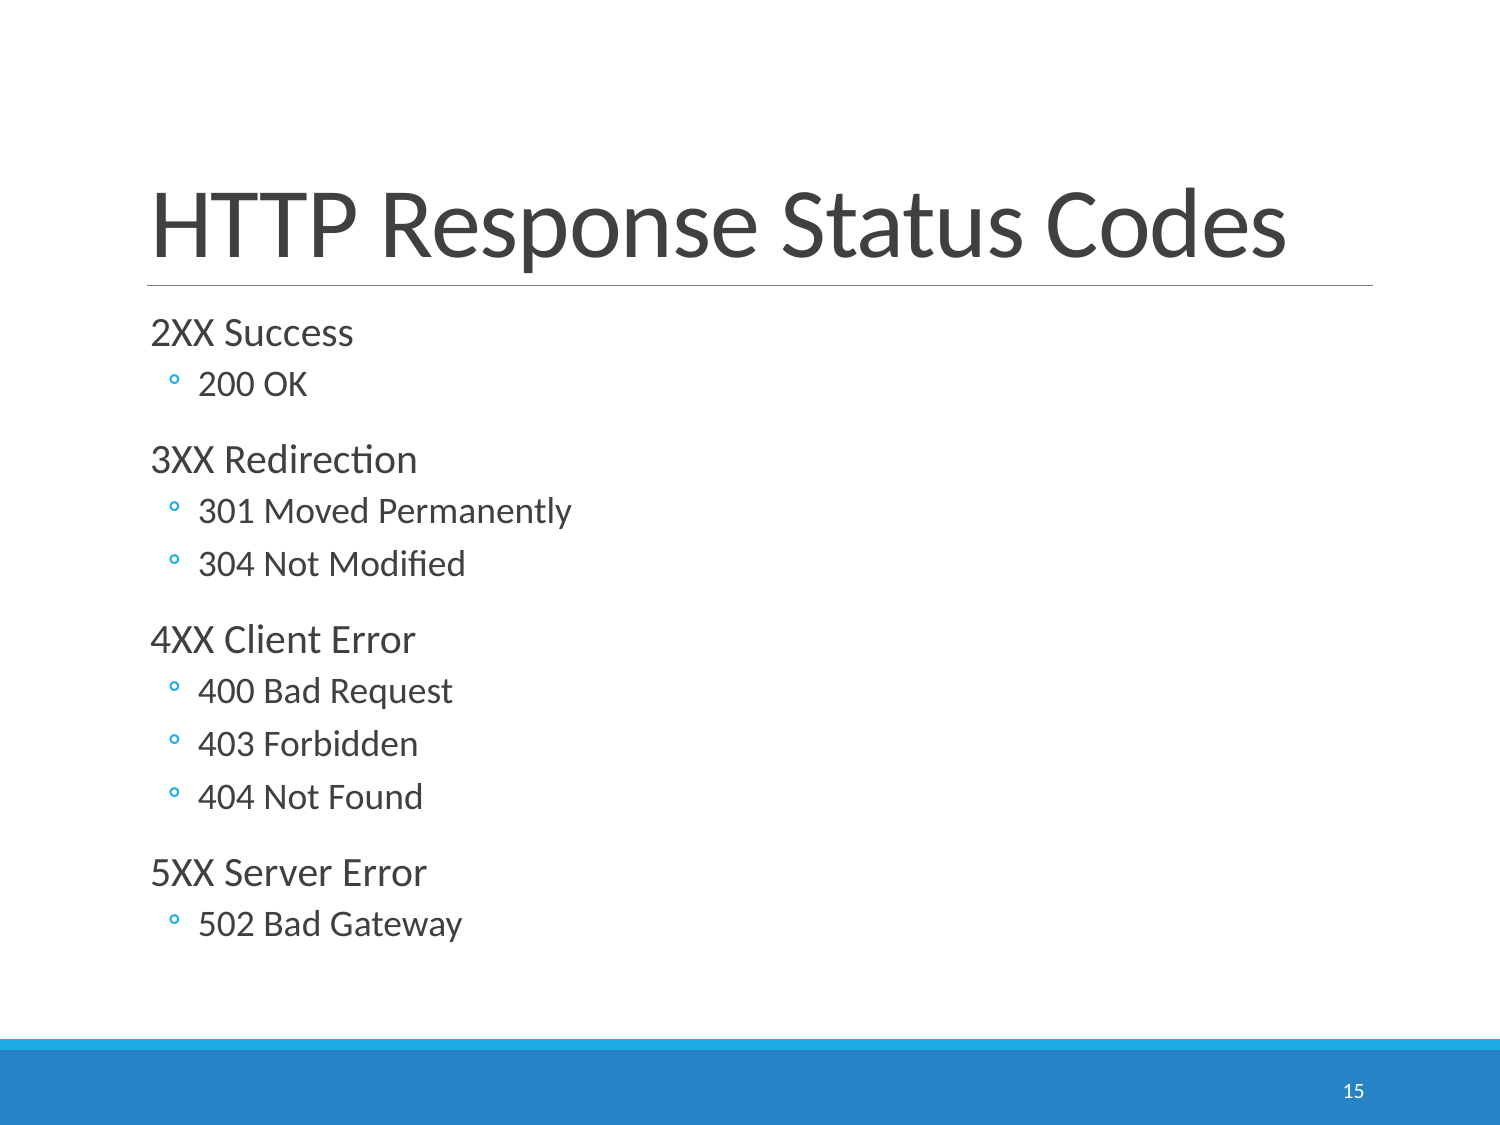

# HTTP Response Status Codes
2XX Success
200 OK
3XX Redirection
301 Moved Permanently
304 Not Modified
4XX Client Error
400 Bad Request
403 Forbidden
404 Not Found
5XX Server Error
502 Bad Gateway
15